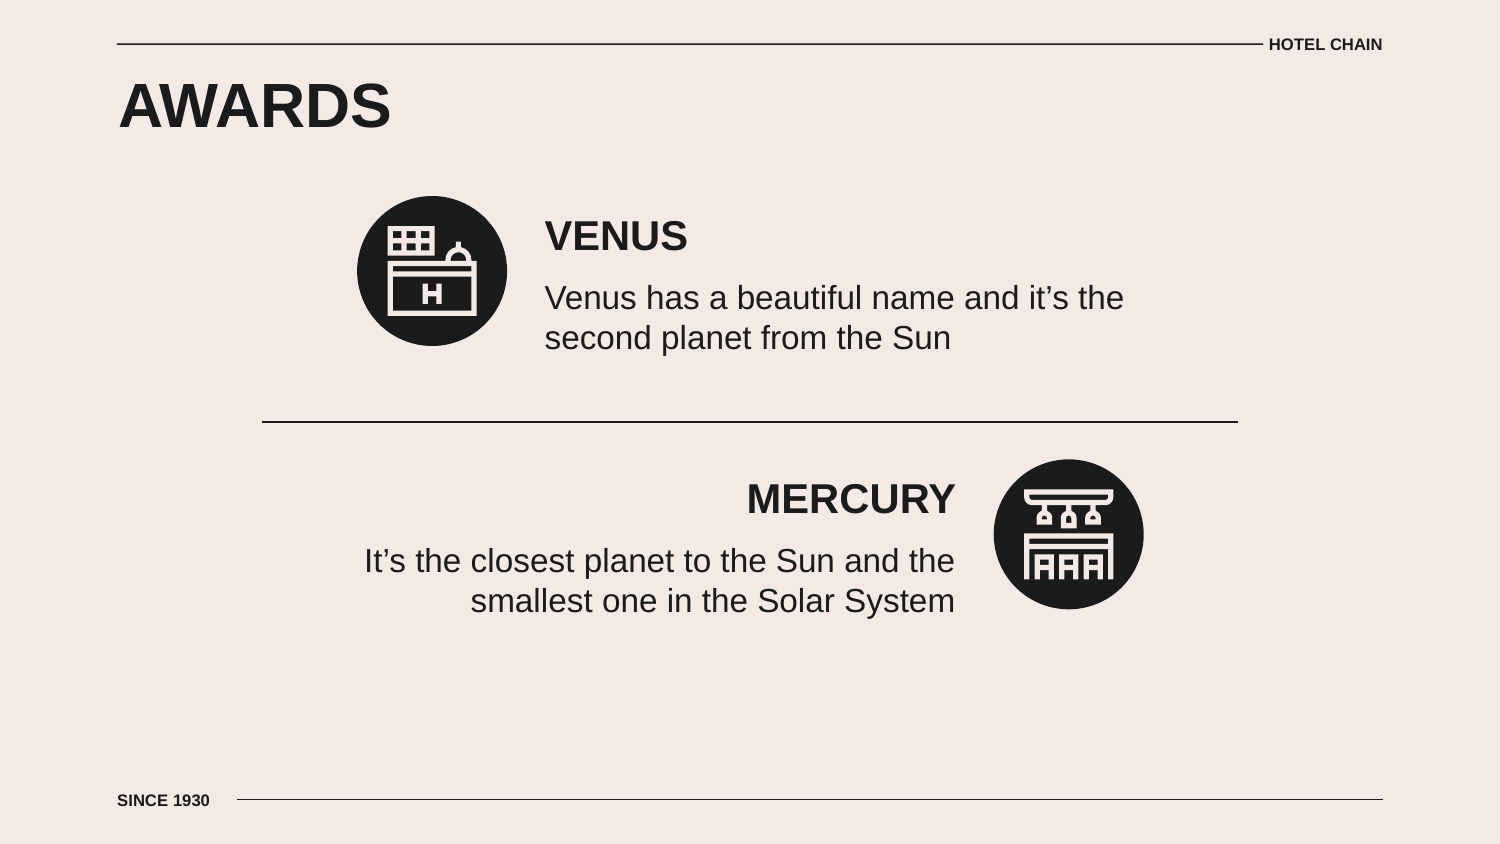

HOTEL CHAIN
# AWARDS
VENUS

Venus has a beautiful name and it’s the second planet from the Sun
MERCURY

It’s the closest planet to the Sun and the smallest one in the Solar System
SINCE 1930